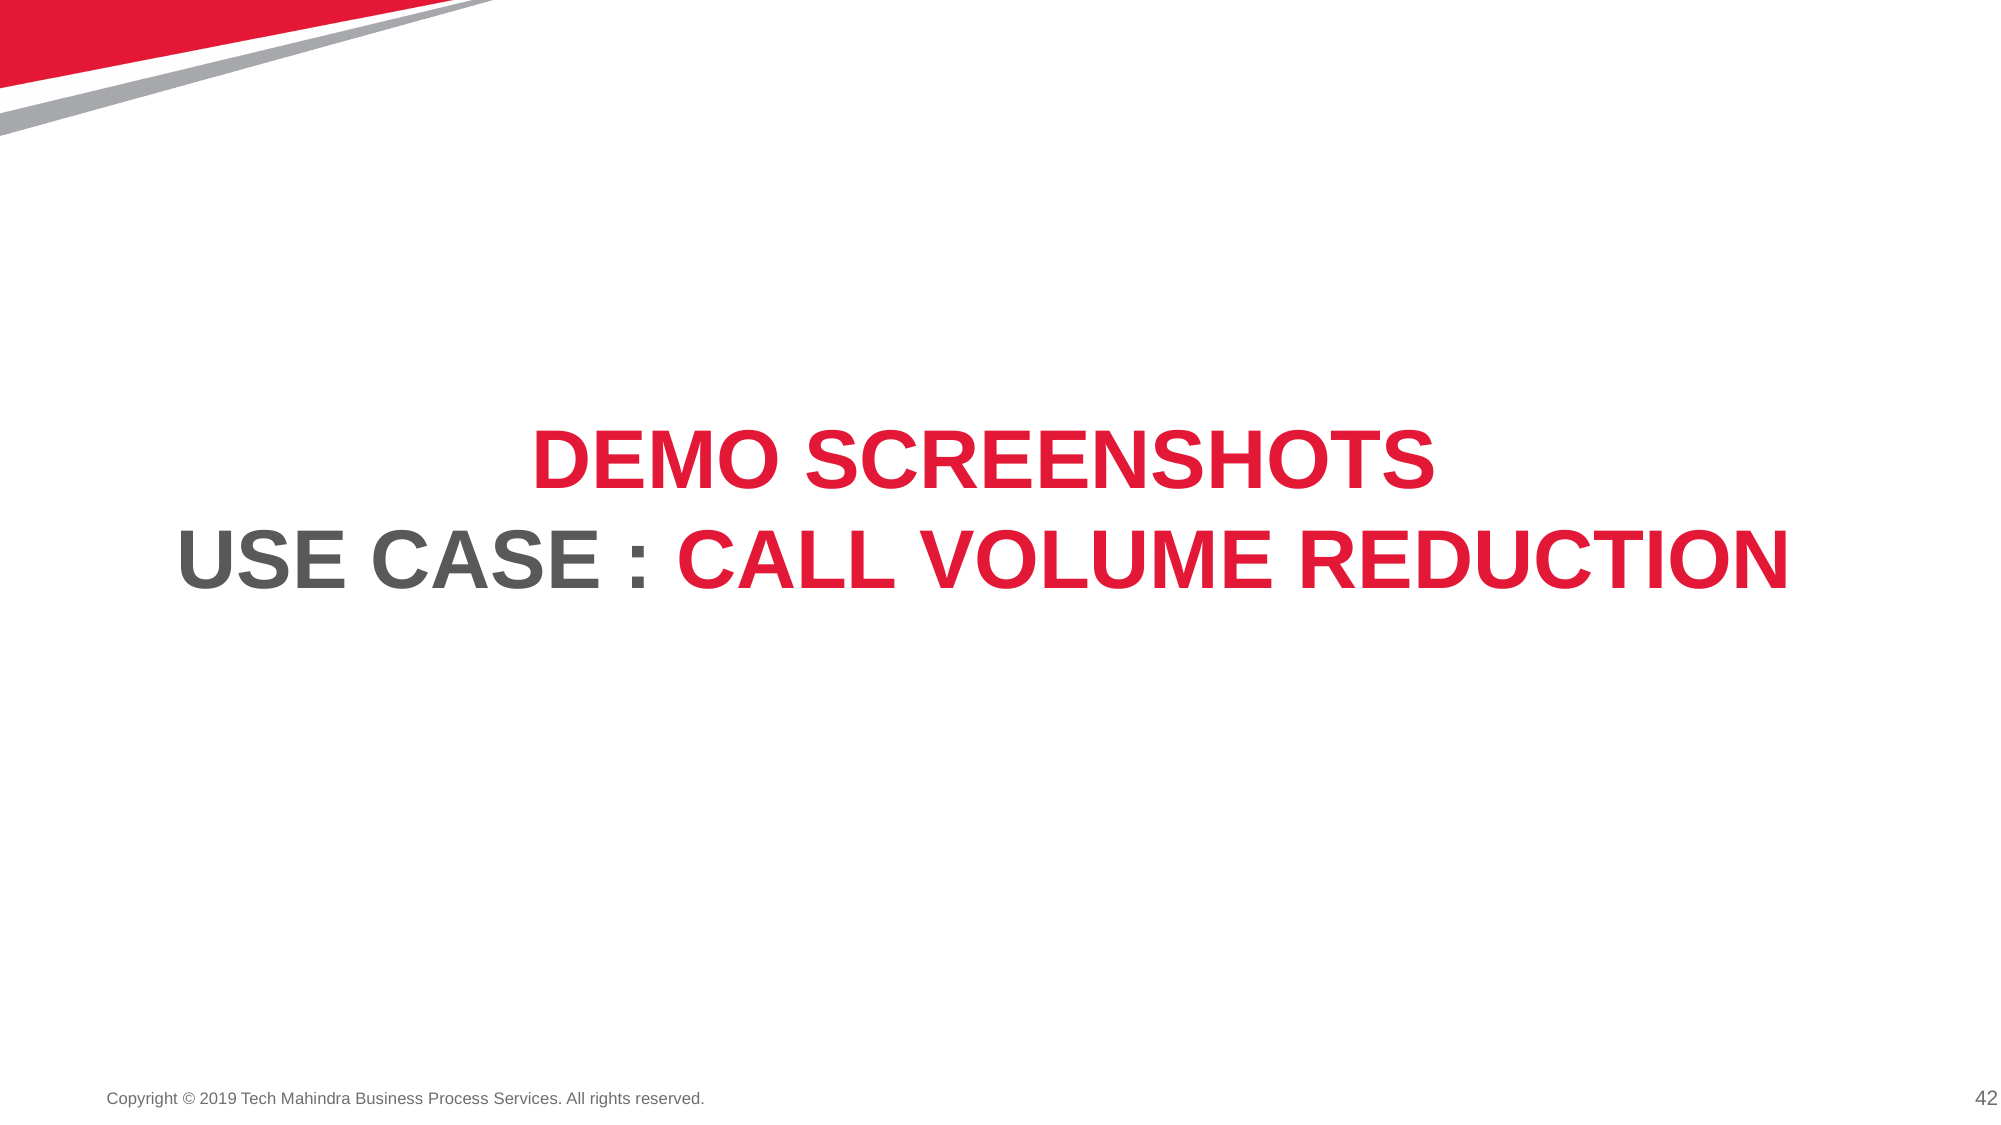

DEMO SCREENSHOTS
USE CASE : CALL VOLUME REDUCTION